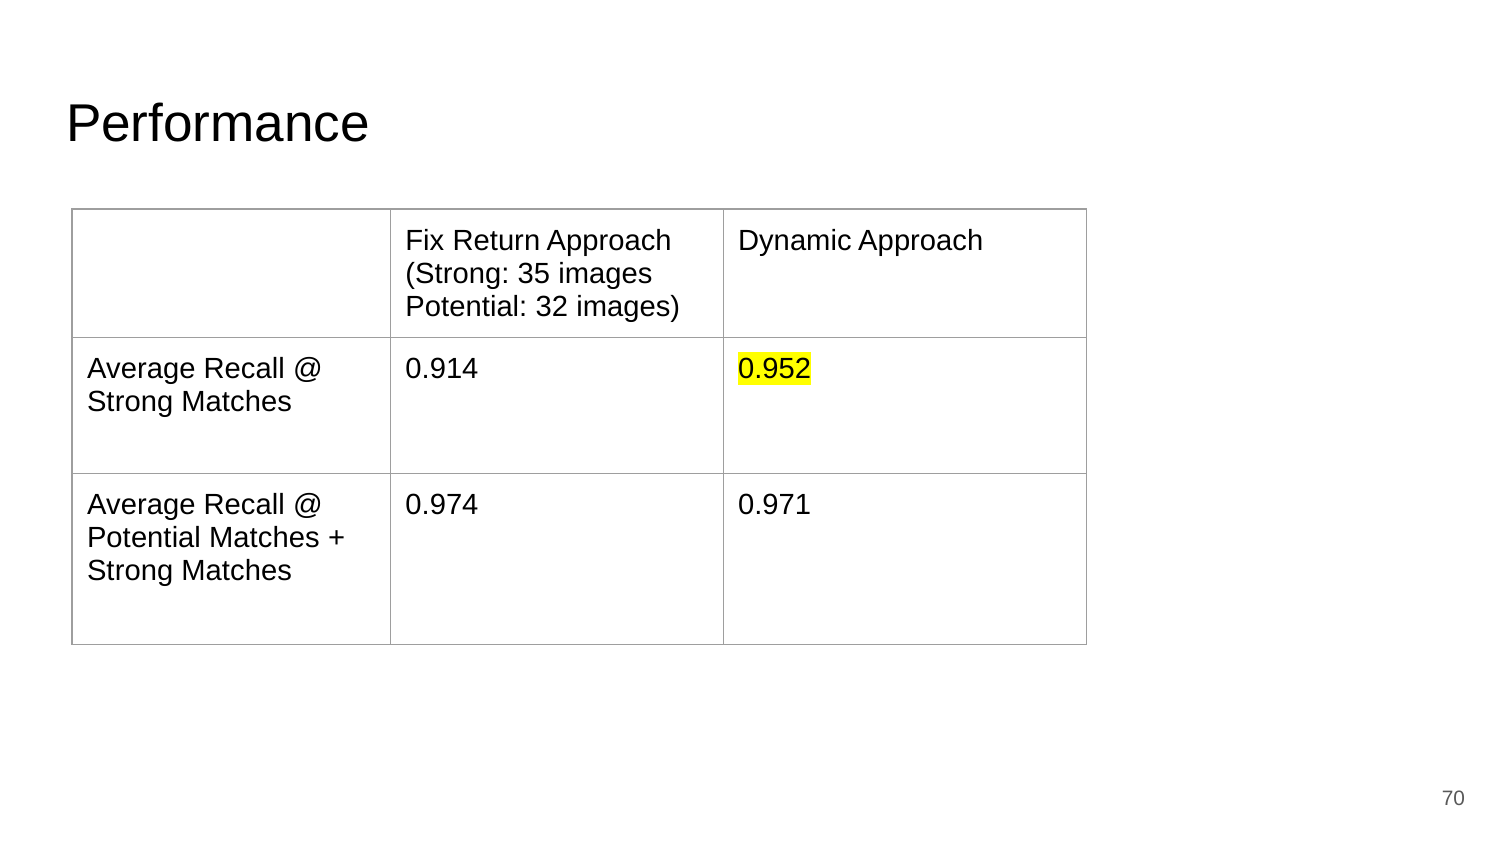

# Performance
|  | Fix Return Approach (Strong: 35 images Potential: 32 images) | Dynamic Approach |
| --- | --- | --- |
| Average Recall @ Strong Matches | 0.914 | 0.952 |
| Average Recall @ Potential Matches + Strong Matches | 0.974 | 0.971 |
70